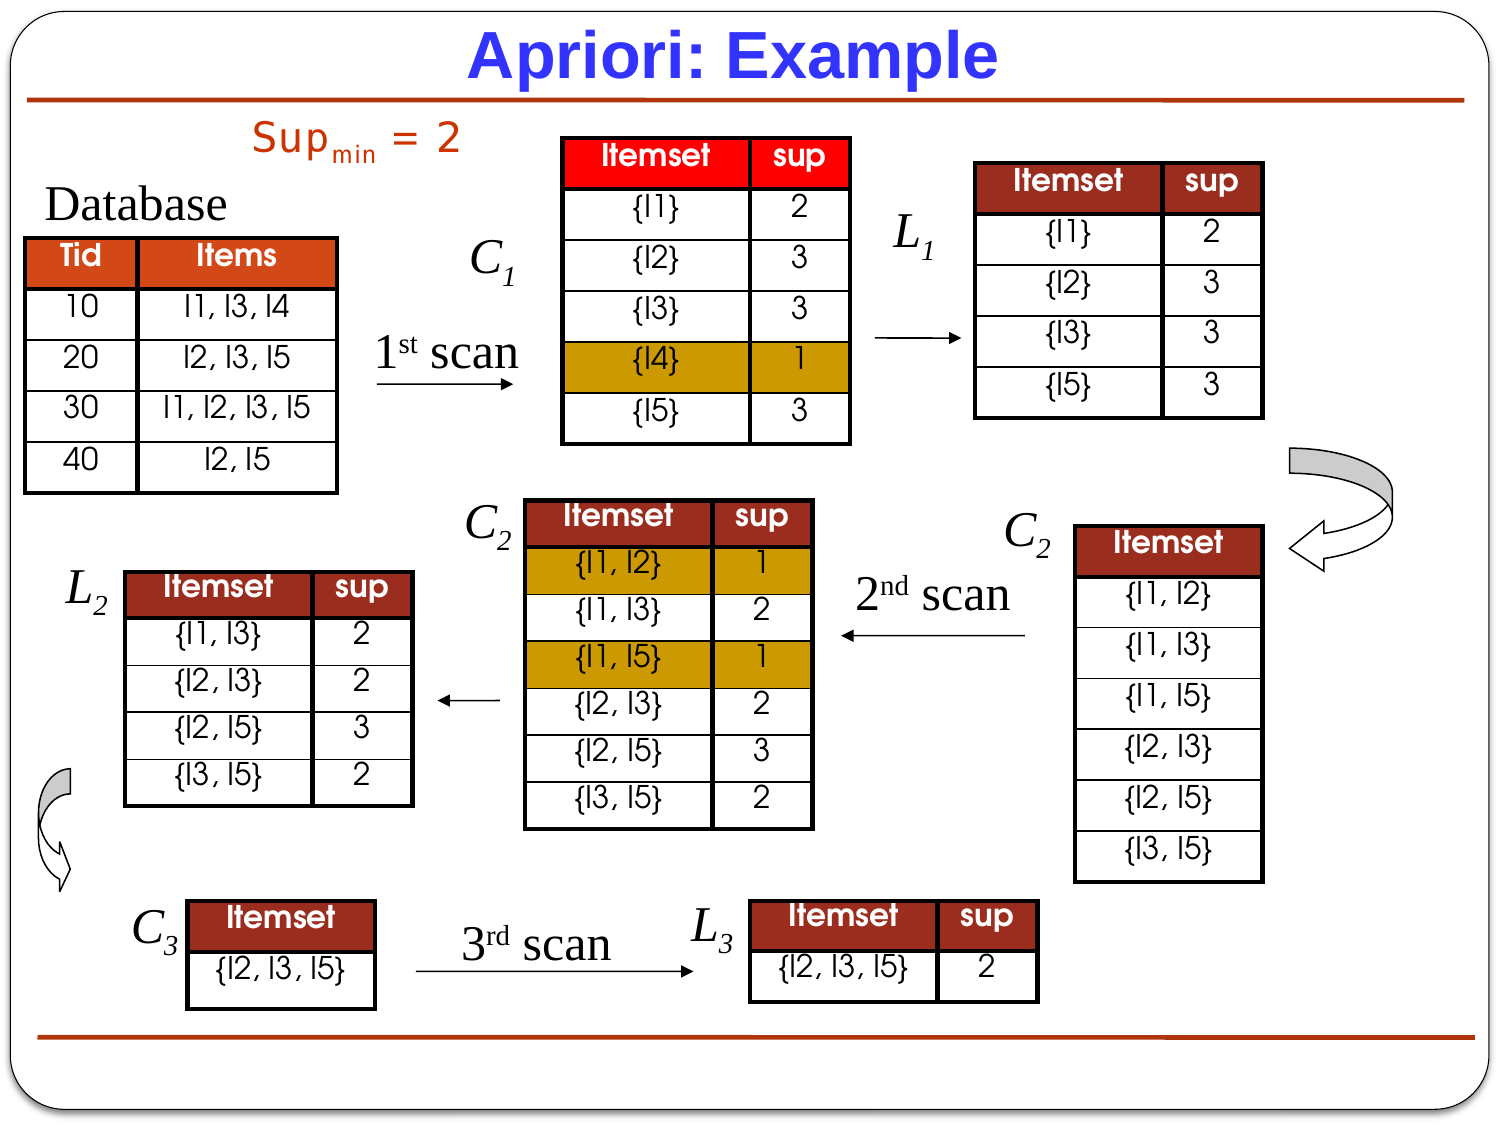

Apriori: Example
Supmin = 2
| Itemset | sup |
| --- | --- |
| {I1} | 2 |
| {I2} | 3 |
| {I3} | 3 |
| {I4} | 1 |
| {I5} | 3 |
Database
| Itemset | sup |
| --- | --- |
| {I1} | 2 |
| {I2} | 3 |
| {I3} | 3 |
| {I5} | 3 |
L1
C1
| Tid | Items |
| --- | --- |
| 10 | I1, I3, I4 |
| 20 | I2, I3, I5 |
| 30 | I1, I2, I3, I5 |
| 40 | I2, I5 |
1st scan

C2
C2
| Itemset | sup |
| --- | --- |
| {I1, I2} | 1 |
| {I1, I3} | 2 |
| {I1, I5} | 1 |
| {I2, I3} | 2 |
| {I2, I5} | 3 |
| {I3, I5} | 2 |
| Itemset |
| --- |
| {I1, I2} |
| {I1, I3} |
| {I1, I5} |
| {I2, I3} |
| {I2, I5} |
| {I3, I5} |
L2
2nd scan
| Itemset | sup |
| --- | --- |
| {I1, I3} | 2 |
| {I2, I3} | 2 |
| {I2, I5} | 3 |
| {I3, I5} | 2 |

L3
C3
| Itemset |
| --- |
| {I2, I3, I5} |
| Itemset | sup |
| --- | --- |
| {I2, I3, I5} | 2 |
3rd scan